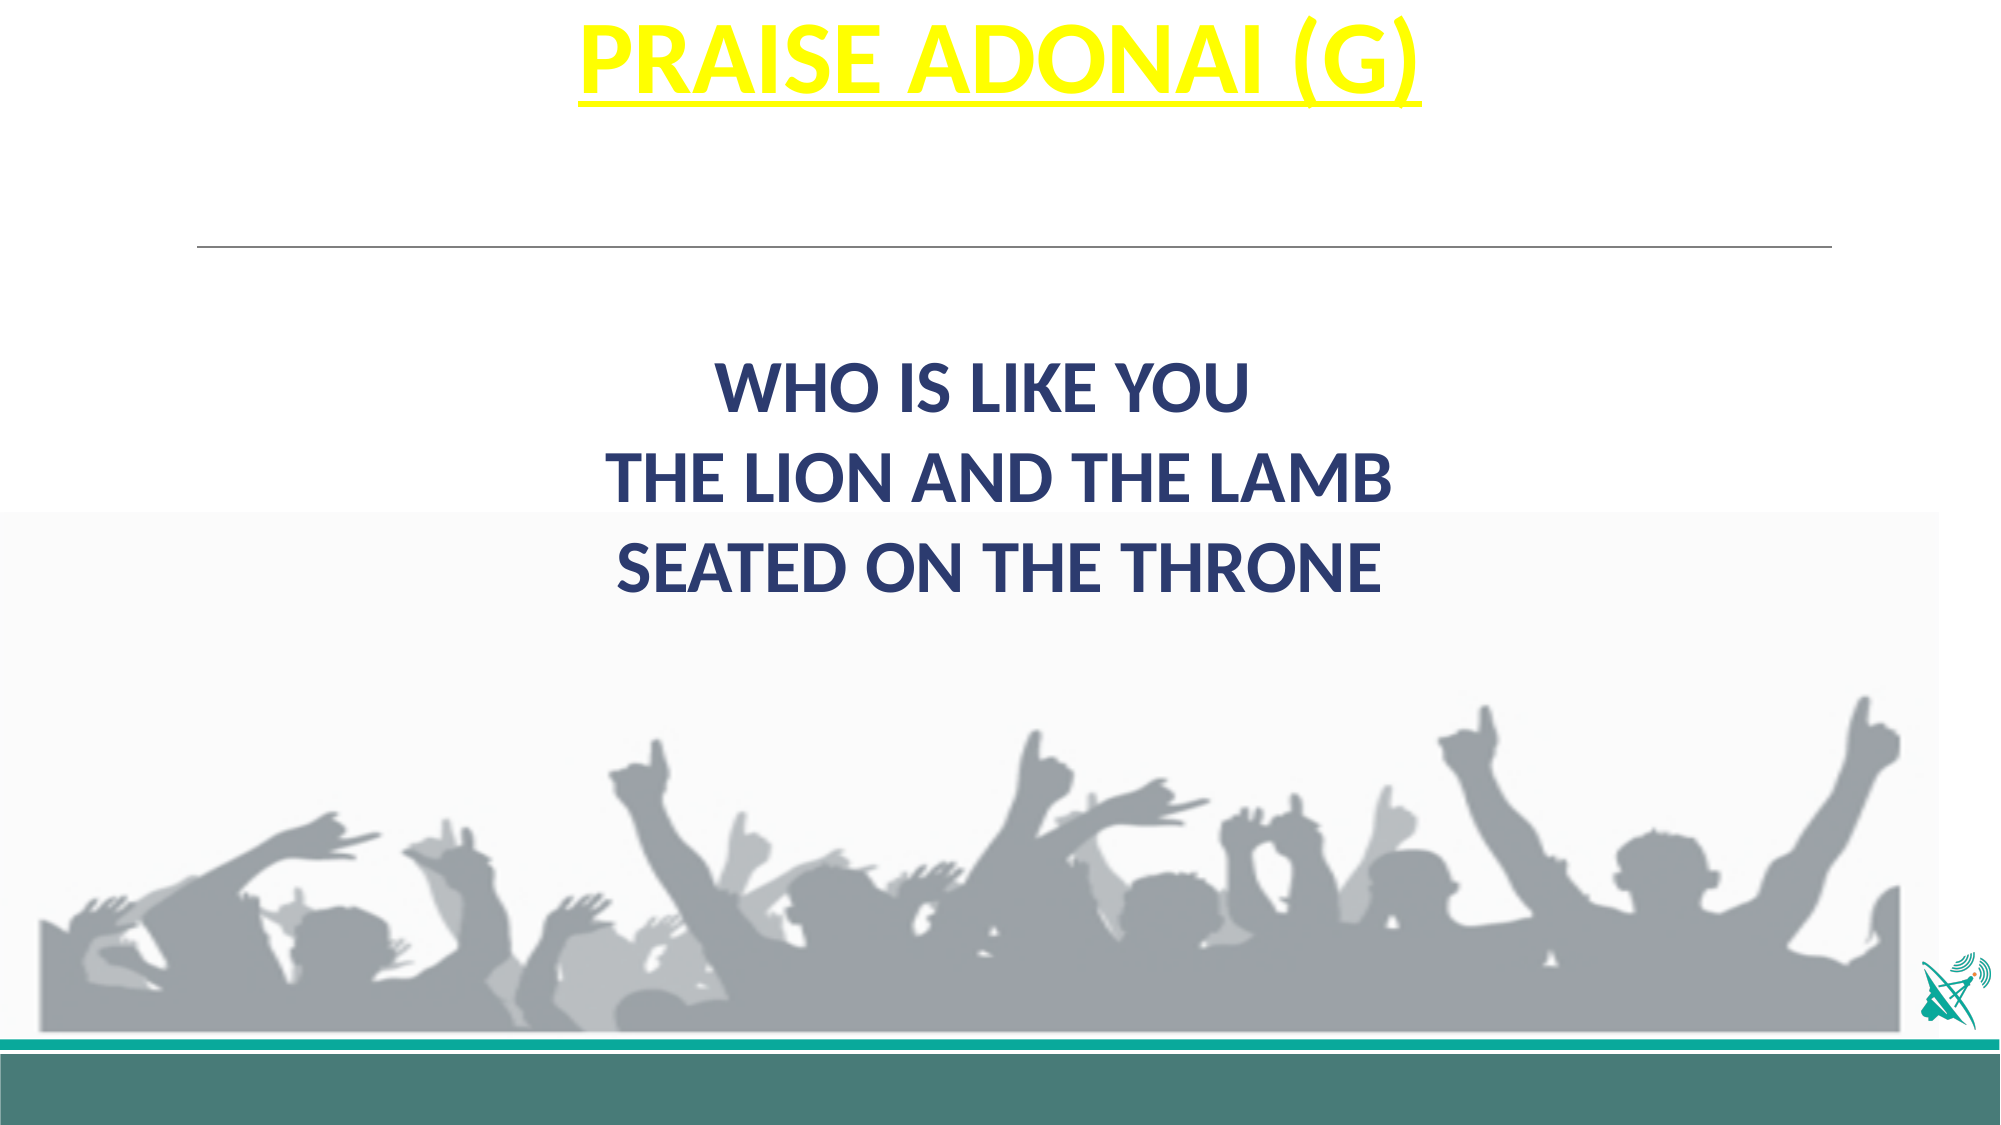

# PRAISE ADONAI (G)
WHO IS LIKE YOU
THE LION AND THE LAMB
SEATED ON THE THRONE